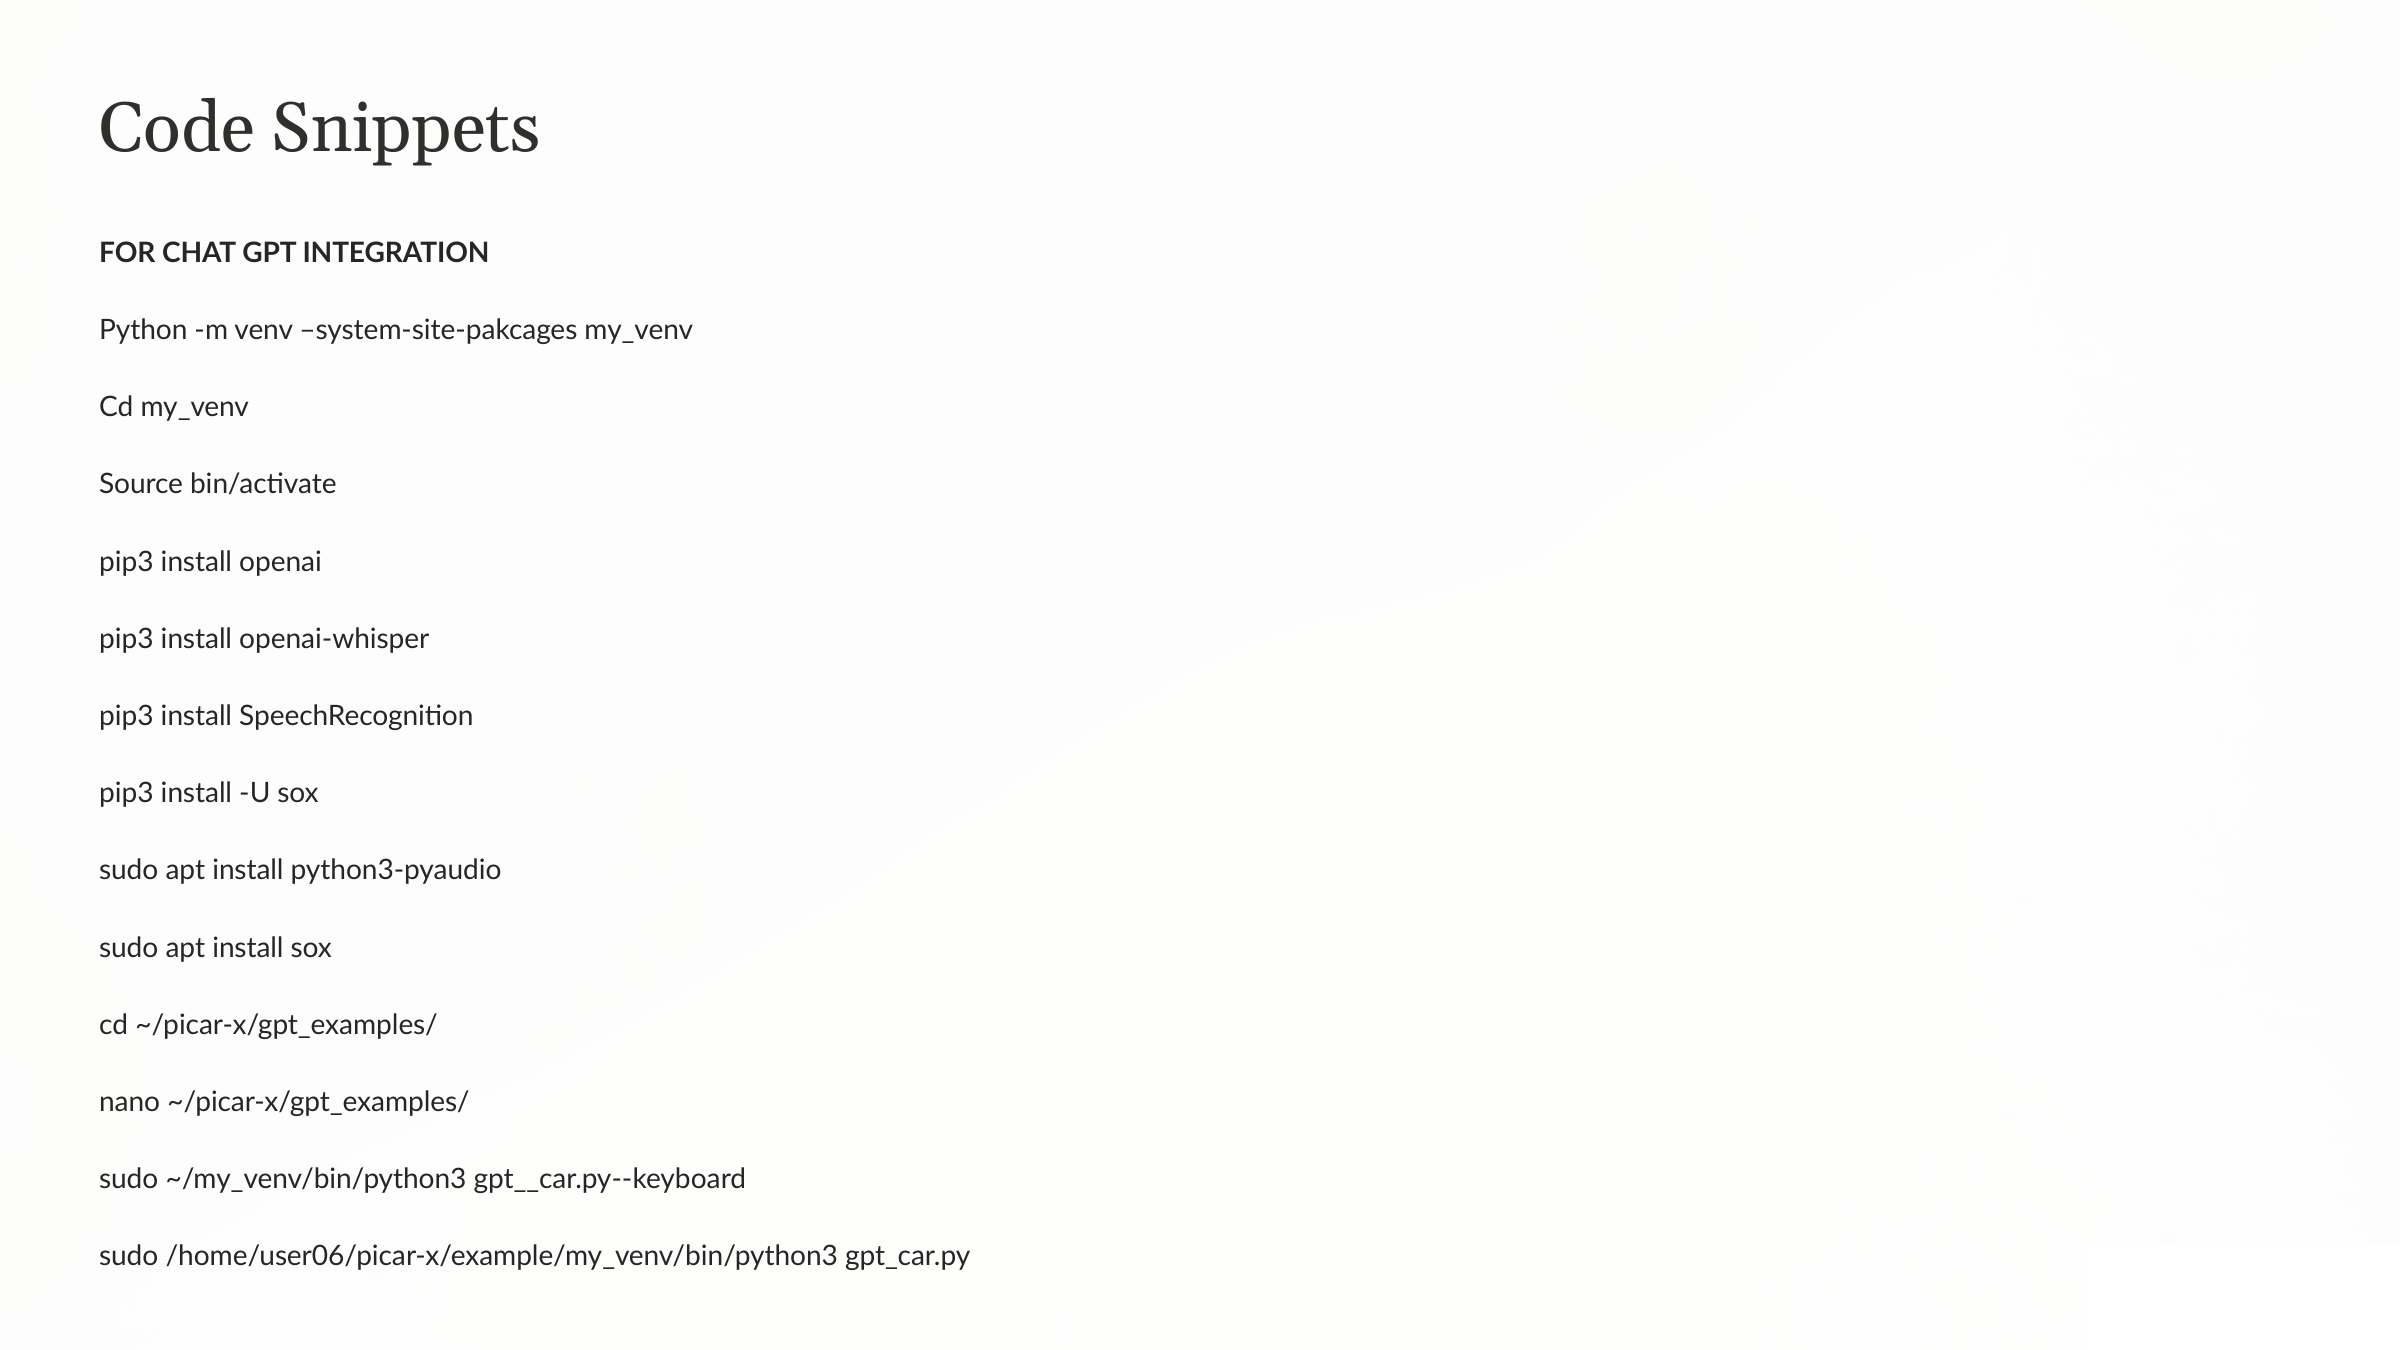

Code Snippets
FOR CHAT GPT INTEGRATION
Python -m venv –system-site-pakcages my_venv
Cd my_venv
Source bin/activate
pip3 install openai
pip3 install openai-whisper
pip3 install SpeechRecognition
pip3 install -U sox
sudo apt install python3-pyaudio
sudo apt install sox
cd ~/picar-x/gpt_examples/
nano ~/picar-x/gpt_examples/
sudo ~/my_venv/bin/python3 gpt__car.py--keyboard
sudo /home/user06/picar-x/example/my_venv/bin/python3 gpt_car.py